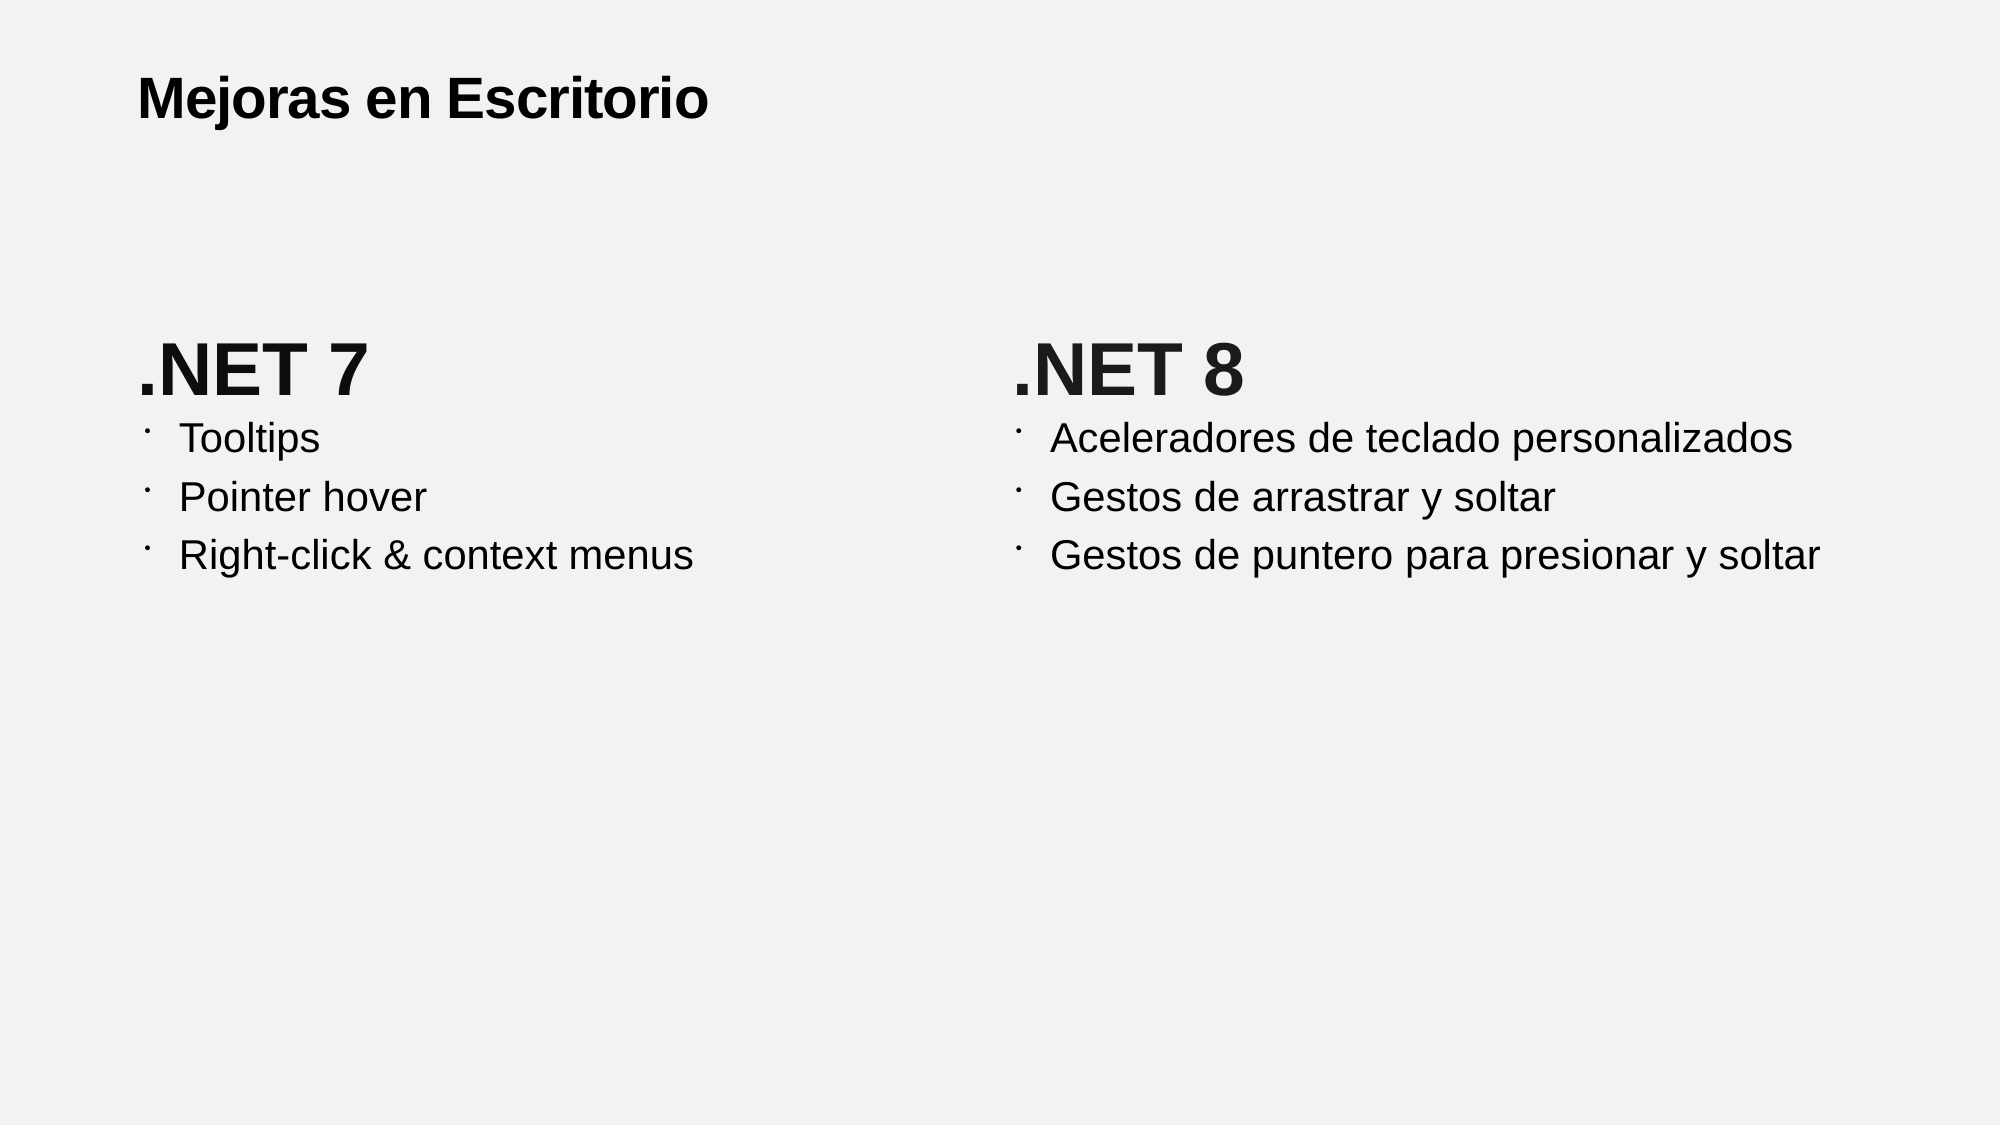

# Mejoras en Escritorio
.NET 7
.NET 8
Tooltips
Pointer hover
Right-click & context menus
Aceleradores de teclado personalizados
Gestos de arrastrar y soltar
Gestos de puntero para presionar y soltar